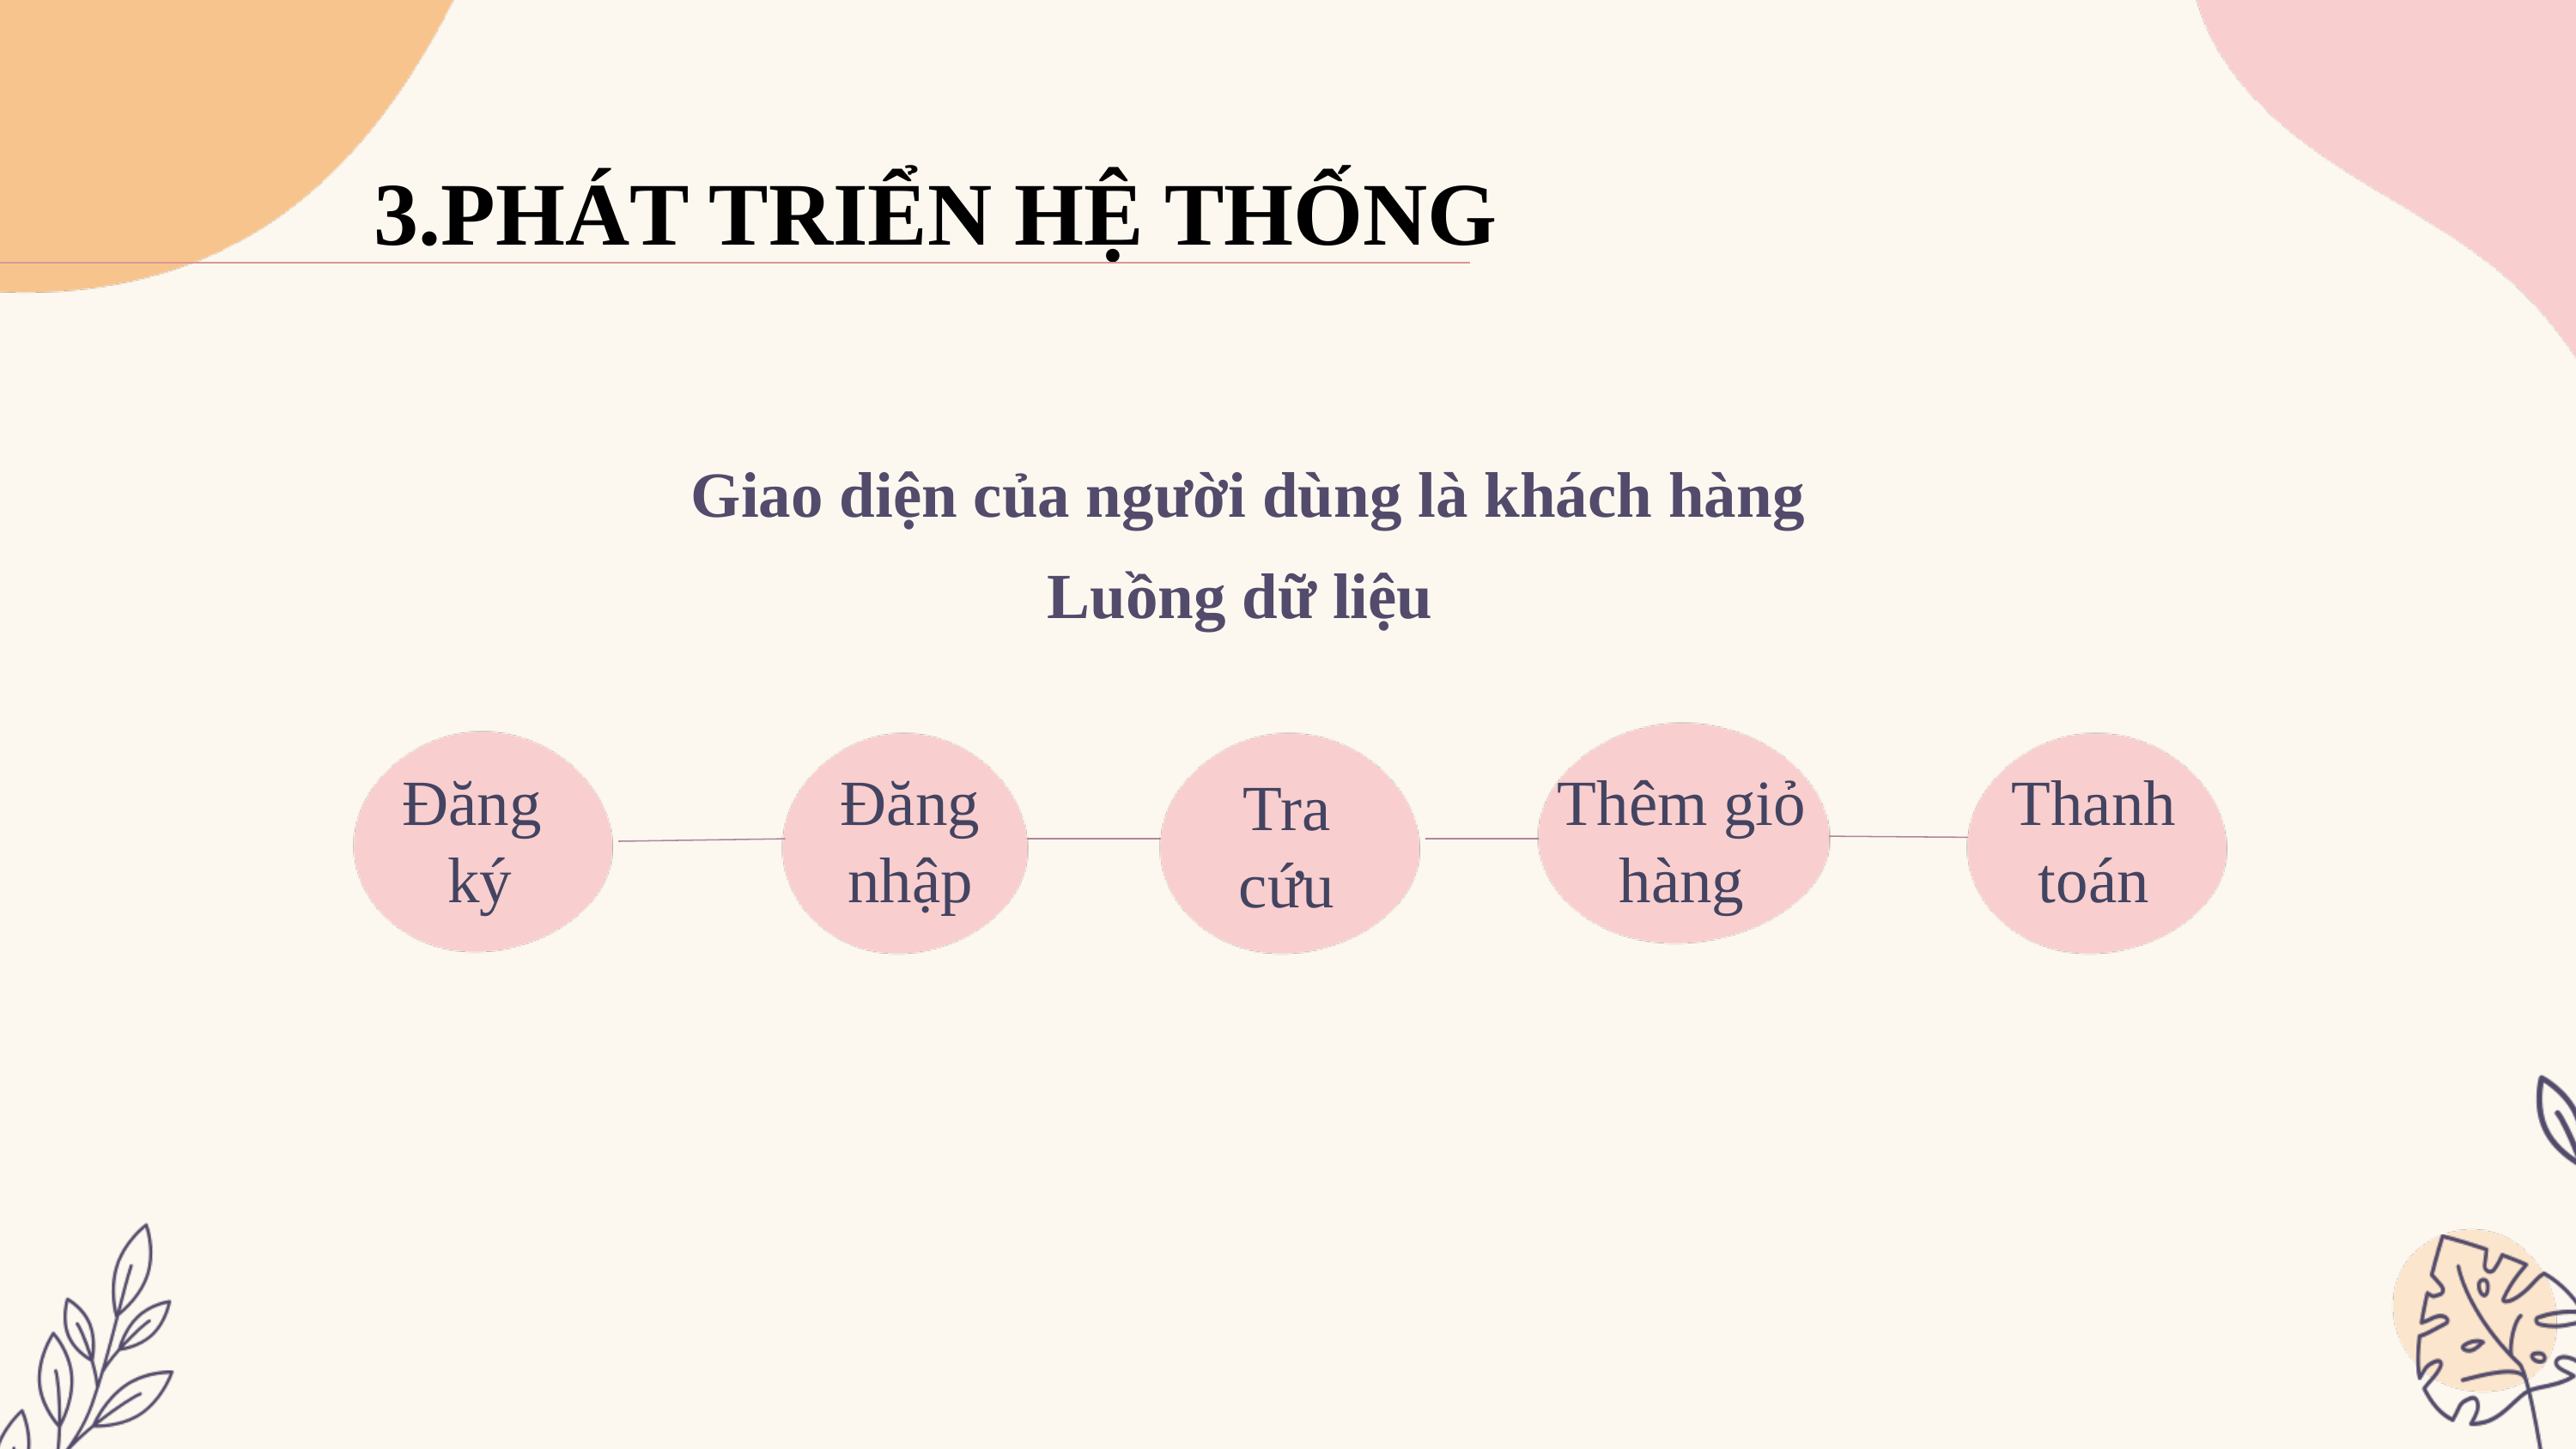

3.PHÁT TRIỂN HỆ THỐNG
Giao diện của người dùng là khách hàng
Luồng dữ liệu

Thanh toán
Đăng  ký
Đăng nhập
Thêm giỏ hàng
Tra cứu